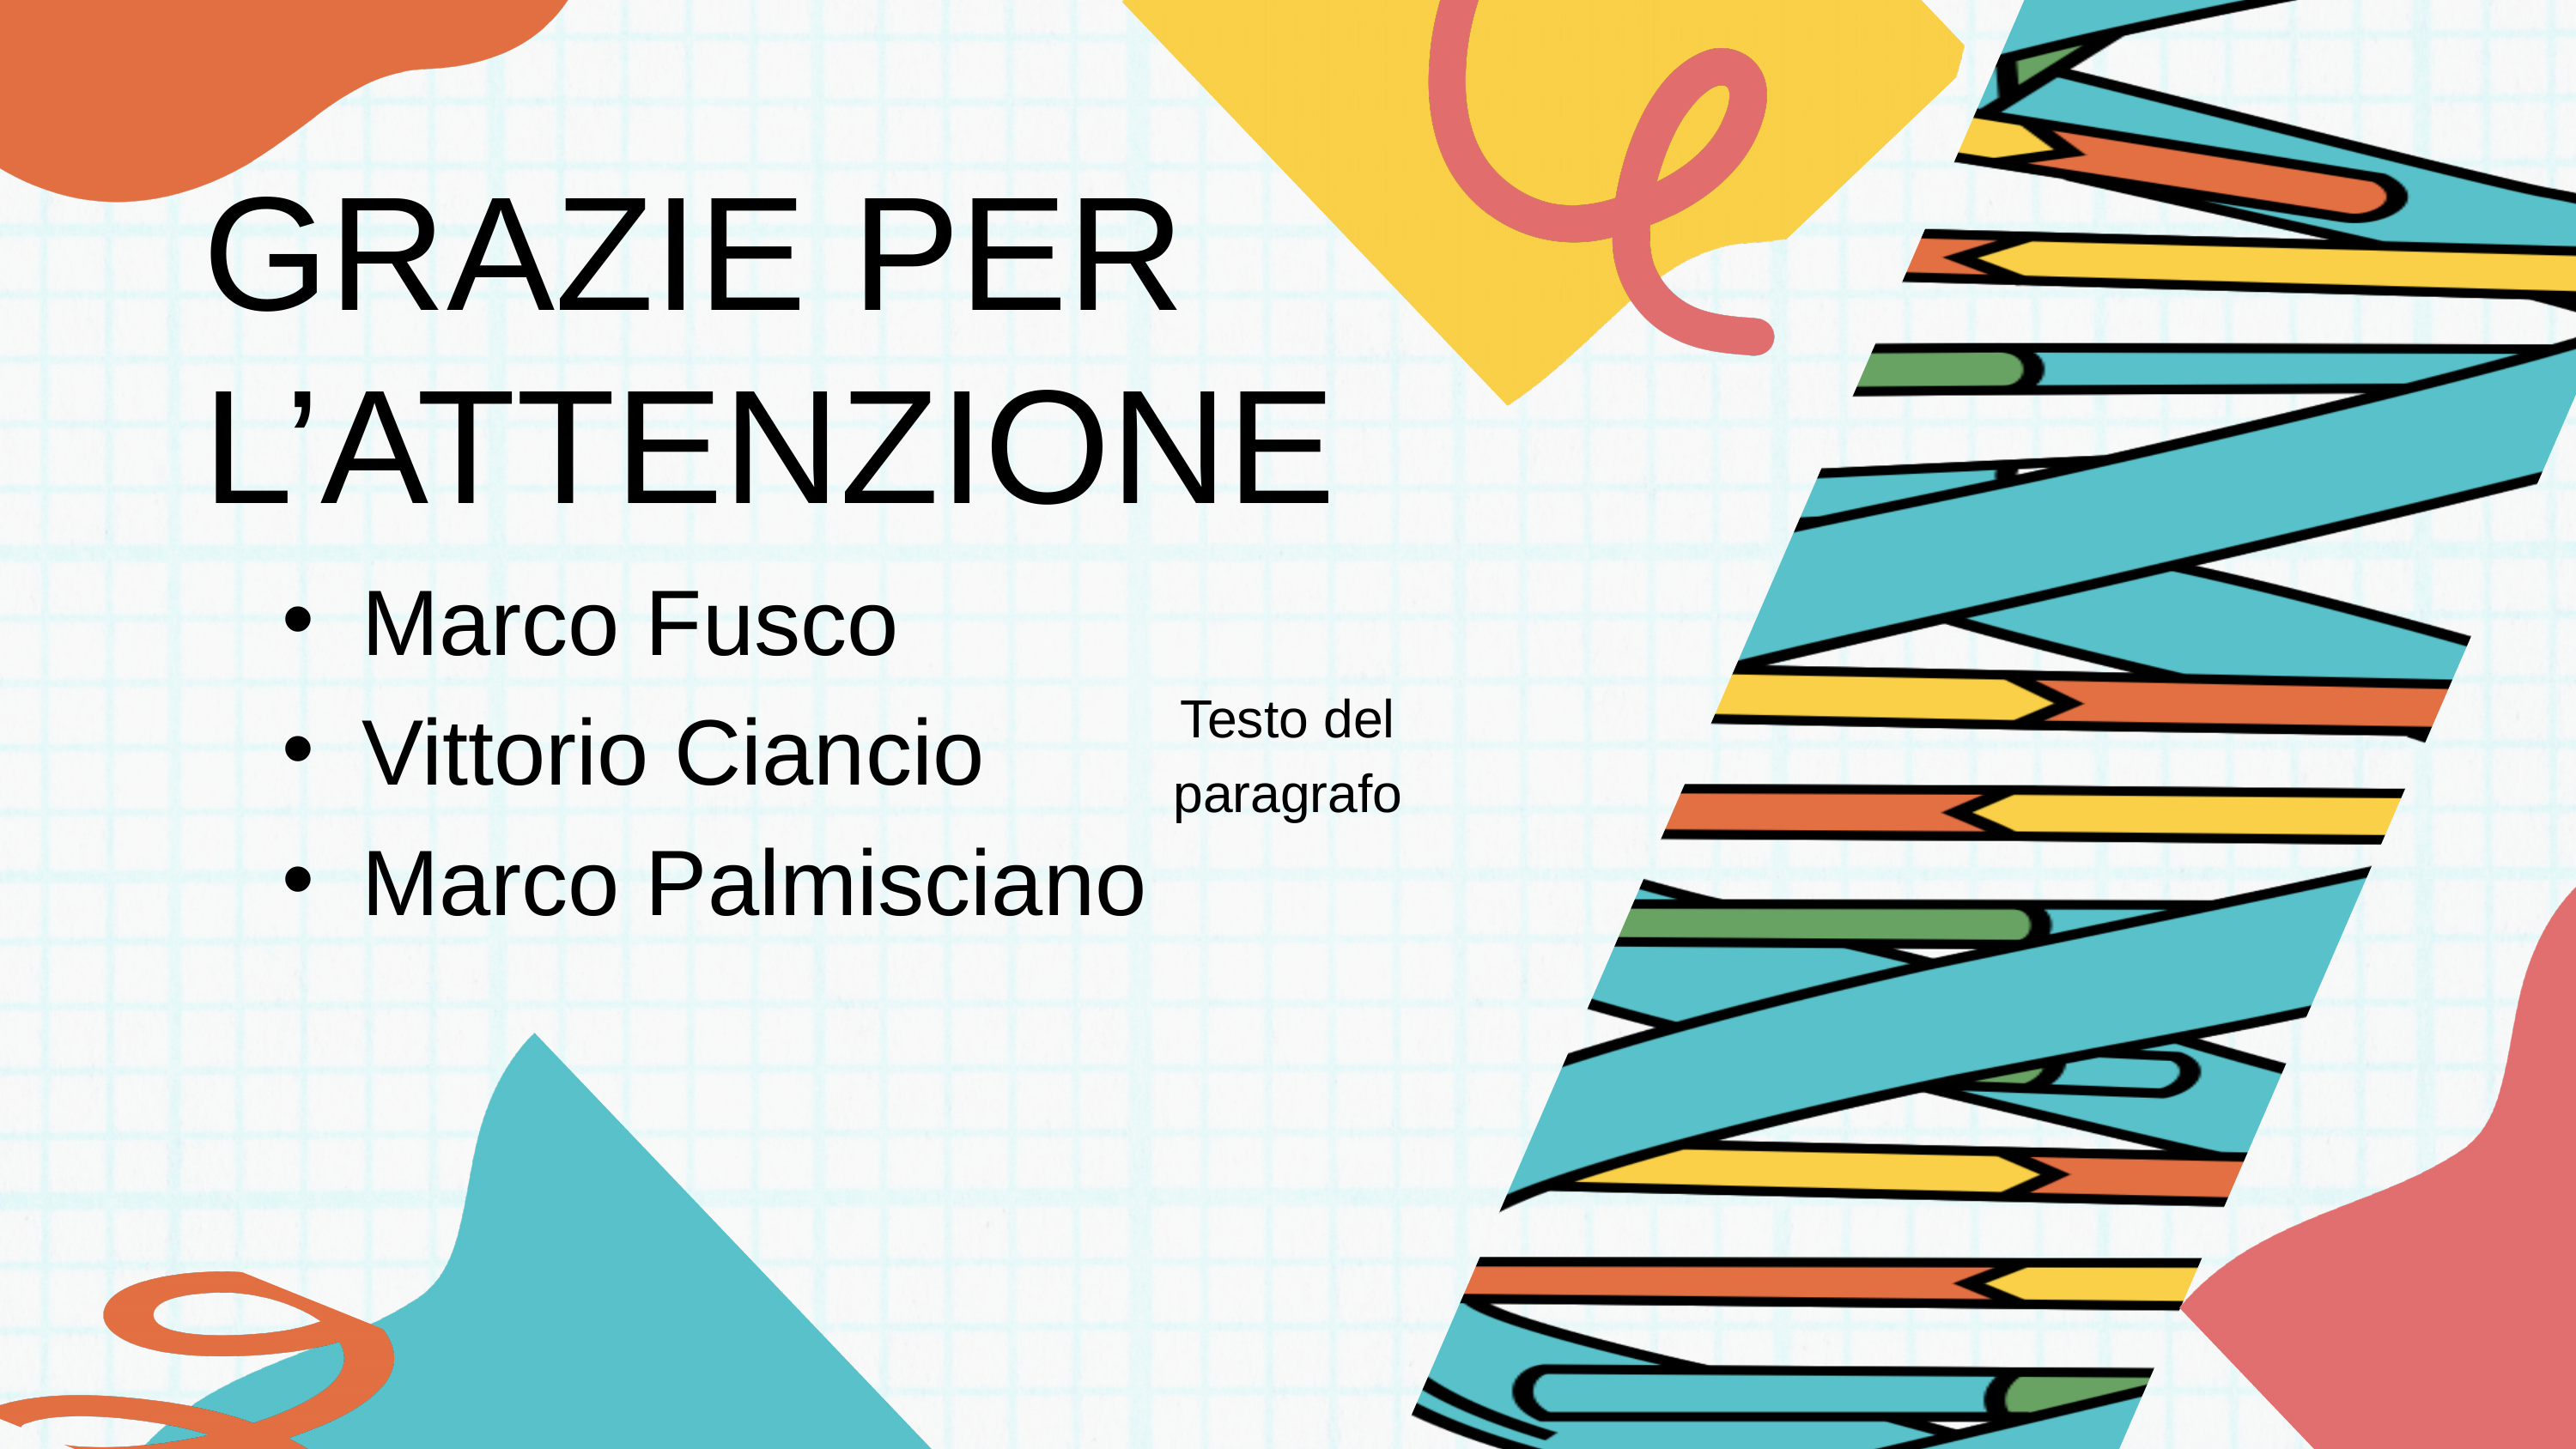

GRAZIE PER
L’ATTENZIONE
Marco Fusco
Vittorio Ciancio
Marco Palmisciano
Testo del paragrafo